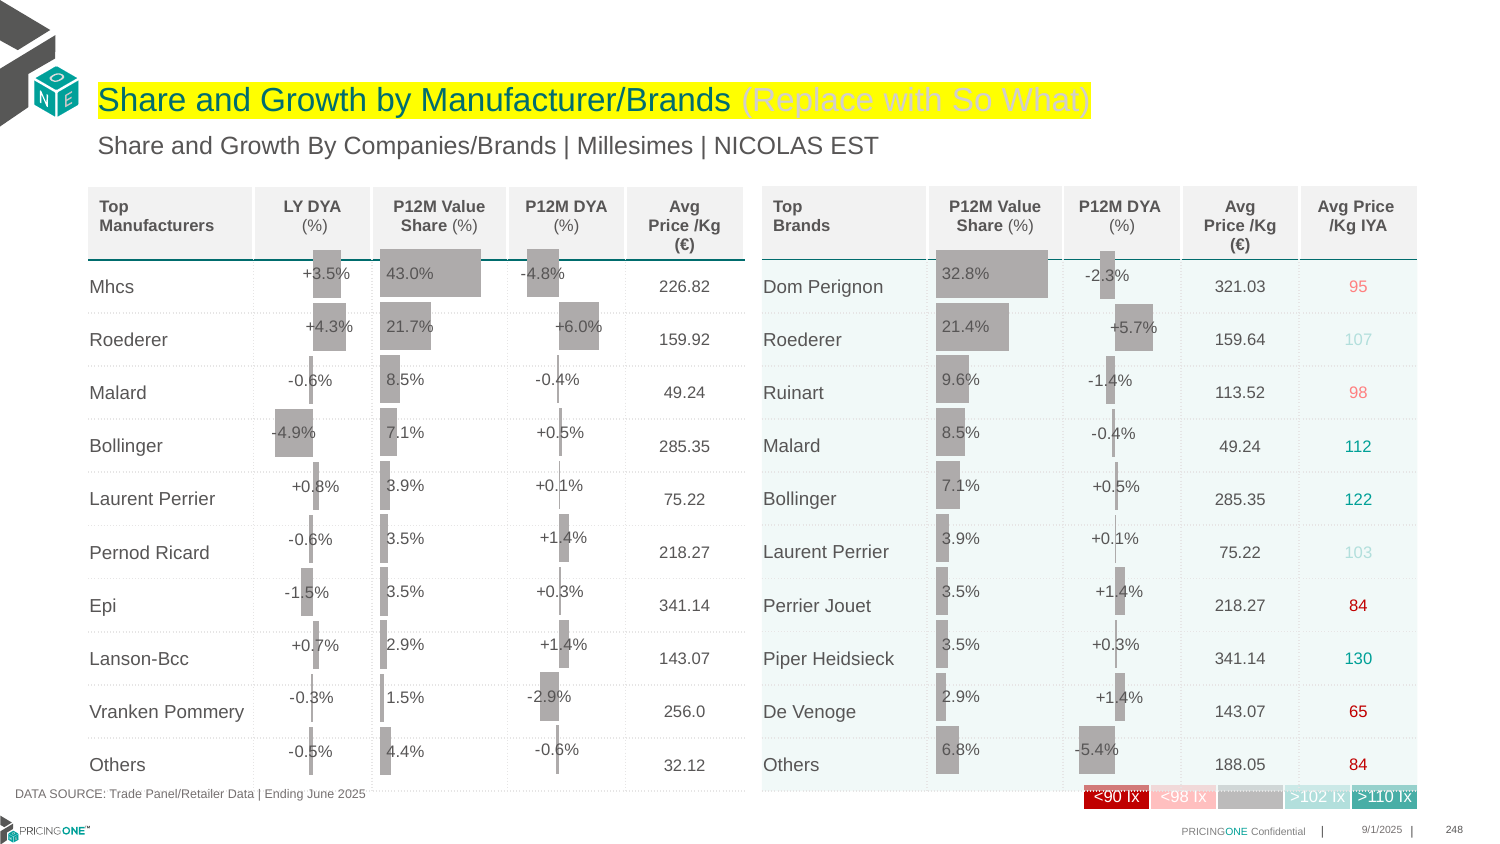

# Share and Growth by Manufacturer/Brands (Replace with So What)

Share and Growth By Companies/Brands | Millesimes | NICOLAS EST
| Top Brands | P12M Value Share (%) | P12M DYA (%) | Avg Price /Kg (€) | Avg Price /Kg IYA |
| --- | --- | --- | --- | --- |
| Dom Perignon |  |  | 321.03 | 95 |
| Roederer |  |  | 159.64 | 107 |
| Ruinart |  |  | 113.52 | 98 |
| Malard |  |  | 49.24 | 112 |
| Bollinger |  |  | 285.35 | 122 |
| Laurent Perrier |  |  | 75.22 | 103 |
| Perrier Jouet |  |  | 218.27 | 84 |
| Piper Heidsieck |  |  | 341.14 | 130 |
| De Venoge |  |  | 143.07 | 65 |
| Others |  |  | 188.05 | 84 |
| Top Manufacturers | LY DYA (%) | P12M Value Share (%) | P12M DYA (%) | Avg Price /Kg (€) |
| --- | --- | --- | --- | --- |
| Mhcs |  |  |  | 226.82 |
| Roederer |  |  |  | 159.92 |
| Malard |  |  |  | 49.24 |
| Bollinger |  |  |  | 285.35 |
| Laurent Perrier |  |  |  | 75.22 |
| Pernod Ricard |  |  |  | 218.27 |
| Epi |  |  |  | 341.14 |
| Lanson-Bcc |  |  |  | 143.07 |
| Vranken Pommery |  |  |  | 256.0 |
| Others |  |  |  | 32.12 |

### Chart

| Category | Share DYA P12M |
|---|---|
|  | -0.04845726166913461 |

### Chart

| Category | Value Share P12M |
|---|---|
|  | 0.4298376045948861 |

### Chart

| Category | Share DYA LY |
|---|---|
|  | 0.0352594040489968 |

### Chart

| Category | Value Share |
|---|---|
|  | 0.32758972564797806 |

### Chart

| Category | Share DYA |
|---|---|
|  | -0.02256396287661211 |
DATA SOURCE: Trade Panel/Retailer Data | Ending June 2025
| <90 Ix | <98 Ix |  | >102 Ix | >110 Ix |
| --- | --- | --- | --- | --- |

9/1/2025
248